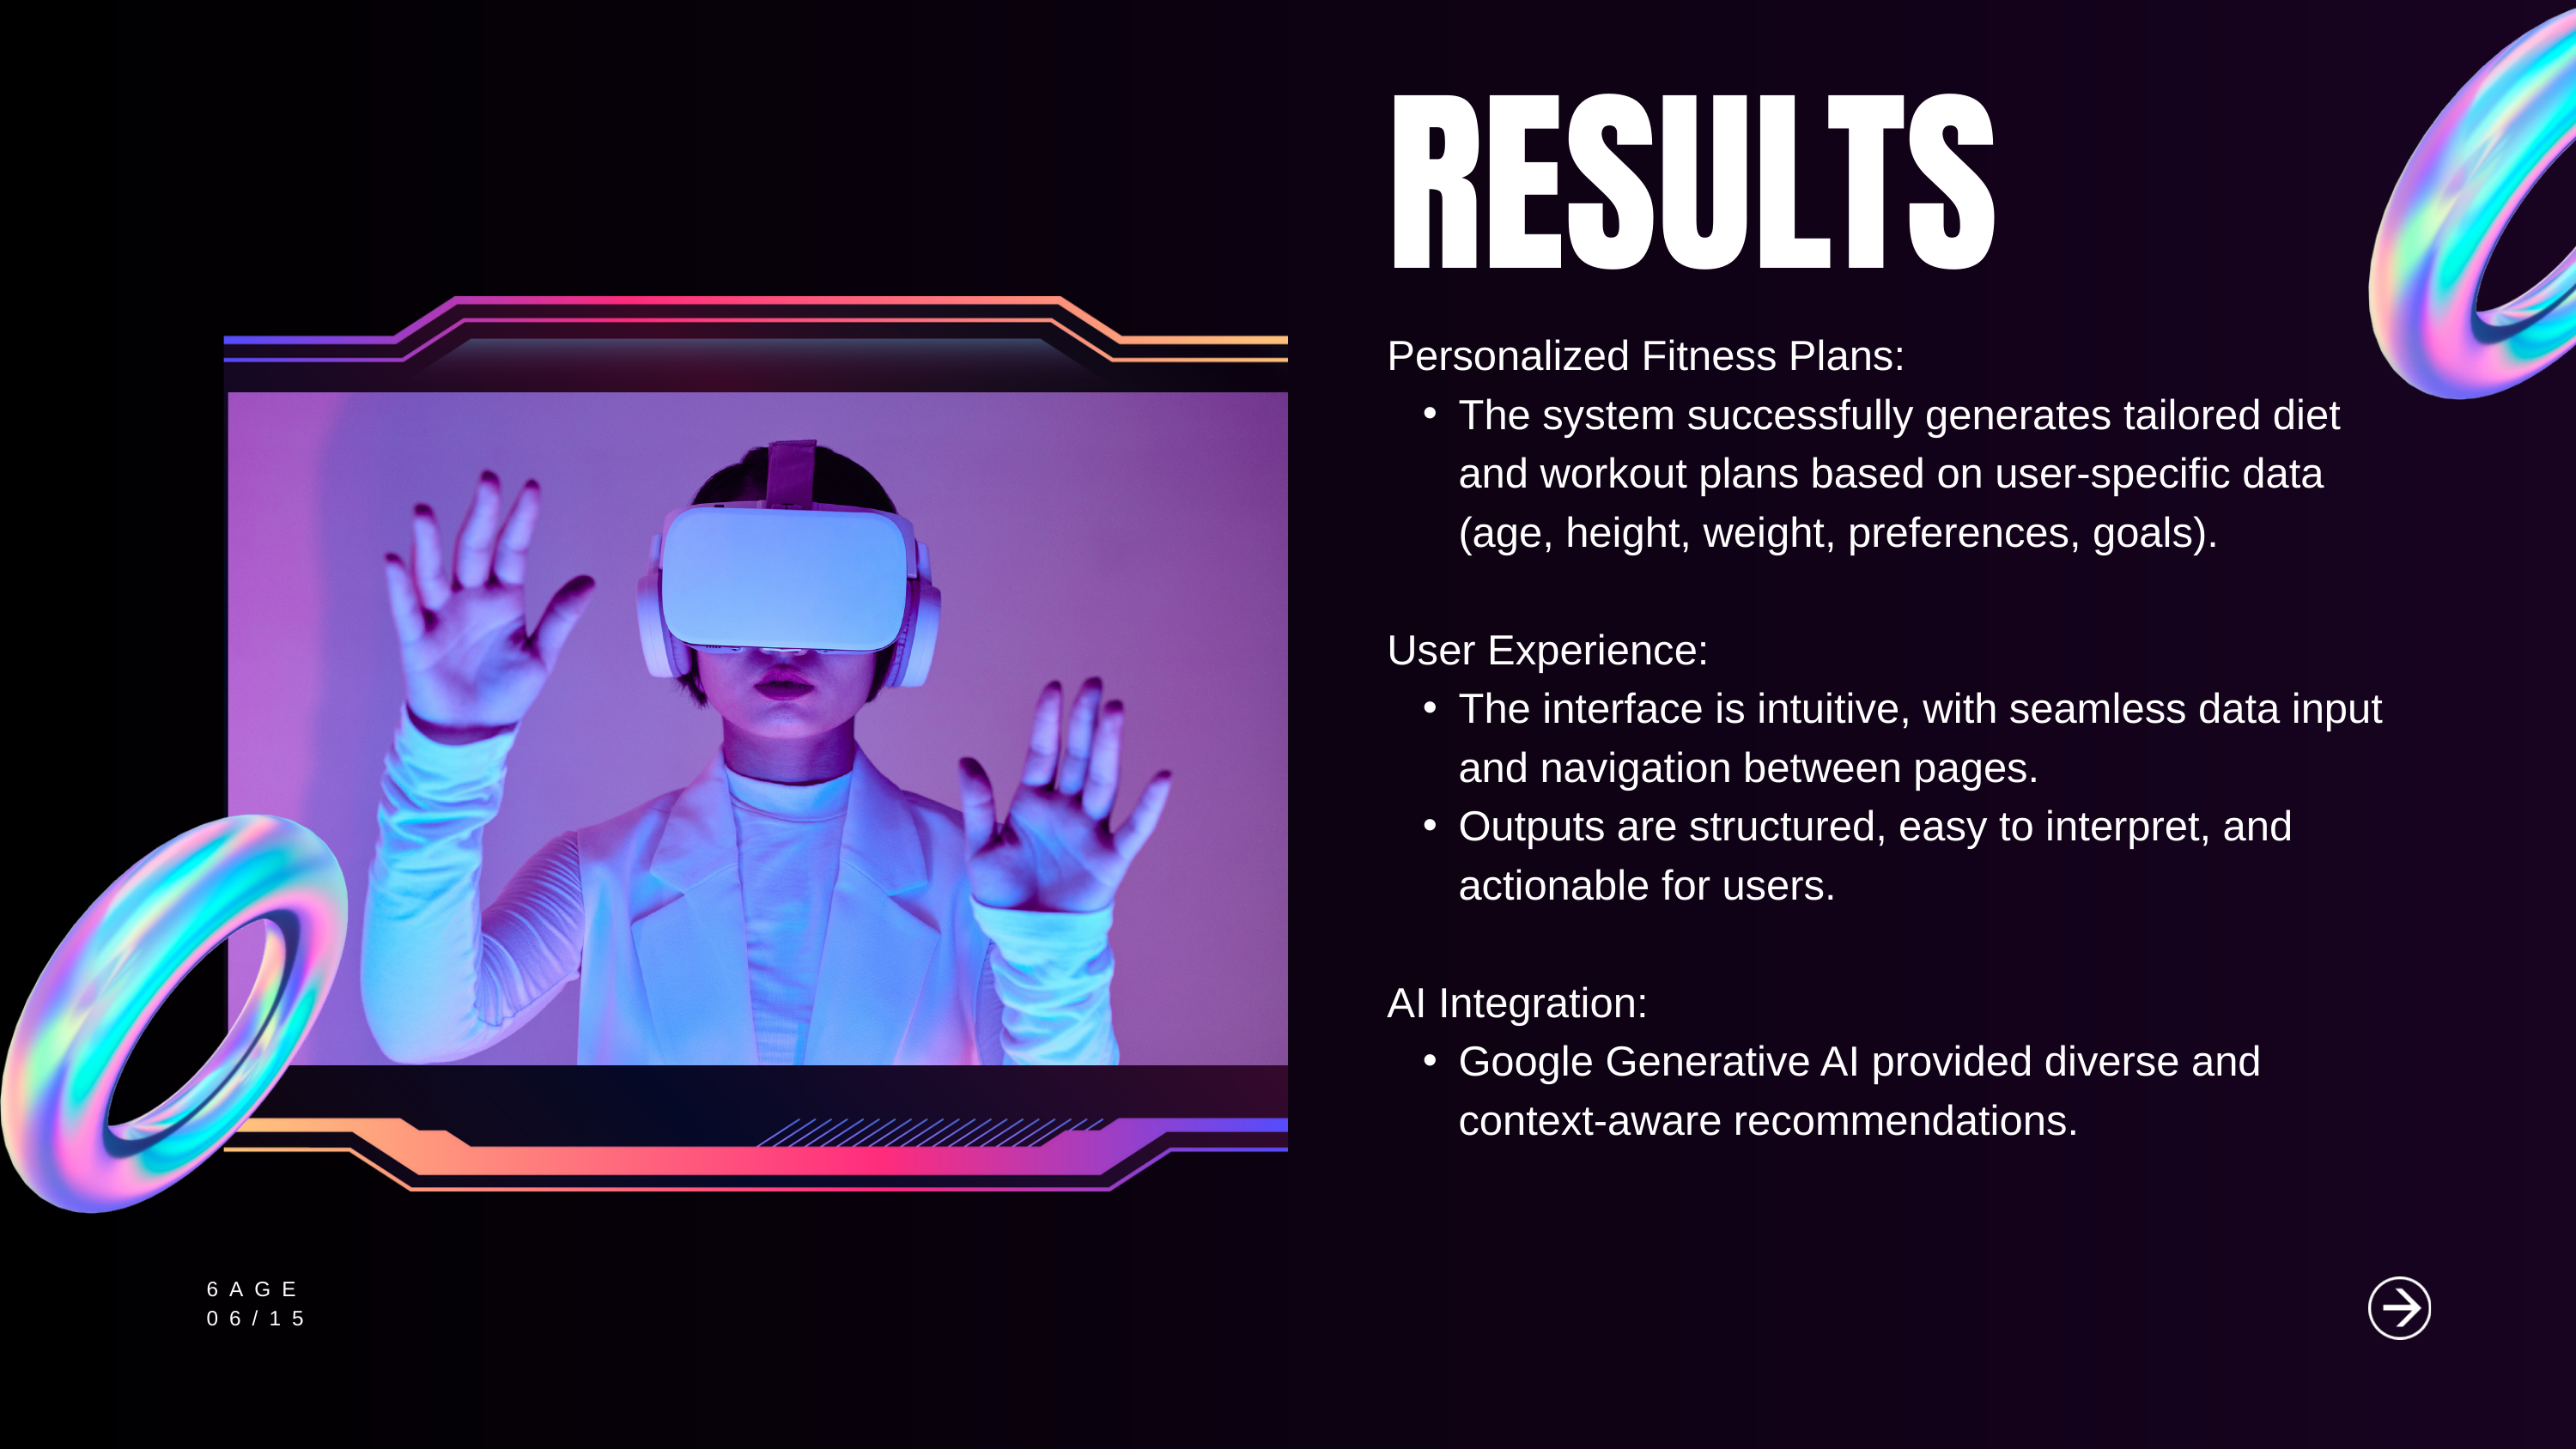

RESULTS

Personalized Fitness Plans:
The system successfully generates tailored diet and workout plans based on user-specific data (age, height, weight, preferences, goals).

User Experience:
The interface is intuitive, with seamless data input and navigation between pages.
Outputs are structured, easy to interpret, and actionable for users.

AI Integration:
Google Generative AI provided diverse and context-aware recommendations.

6AGE
06/15